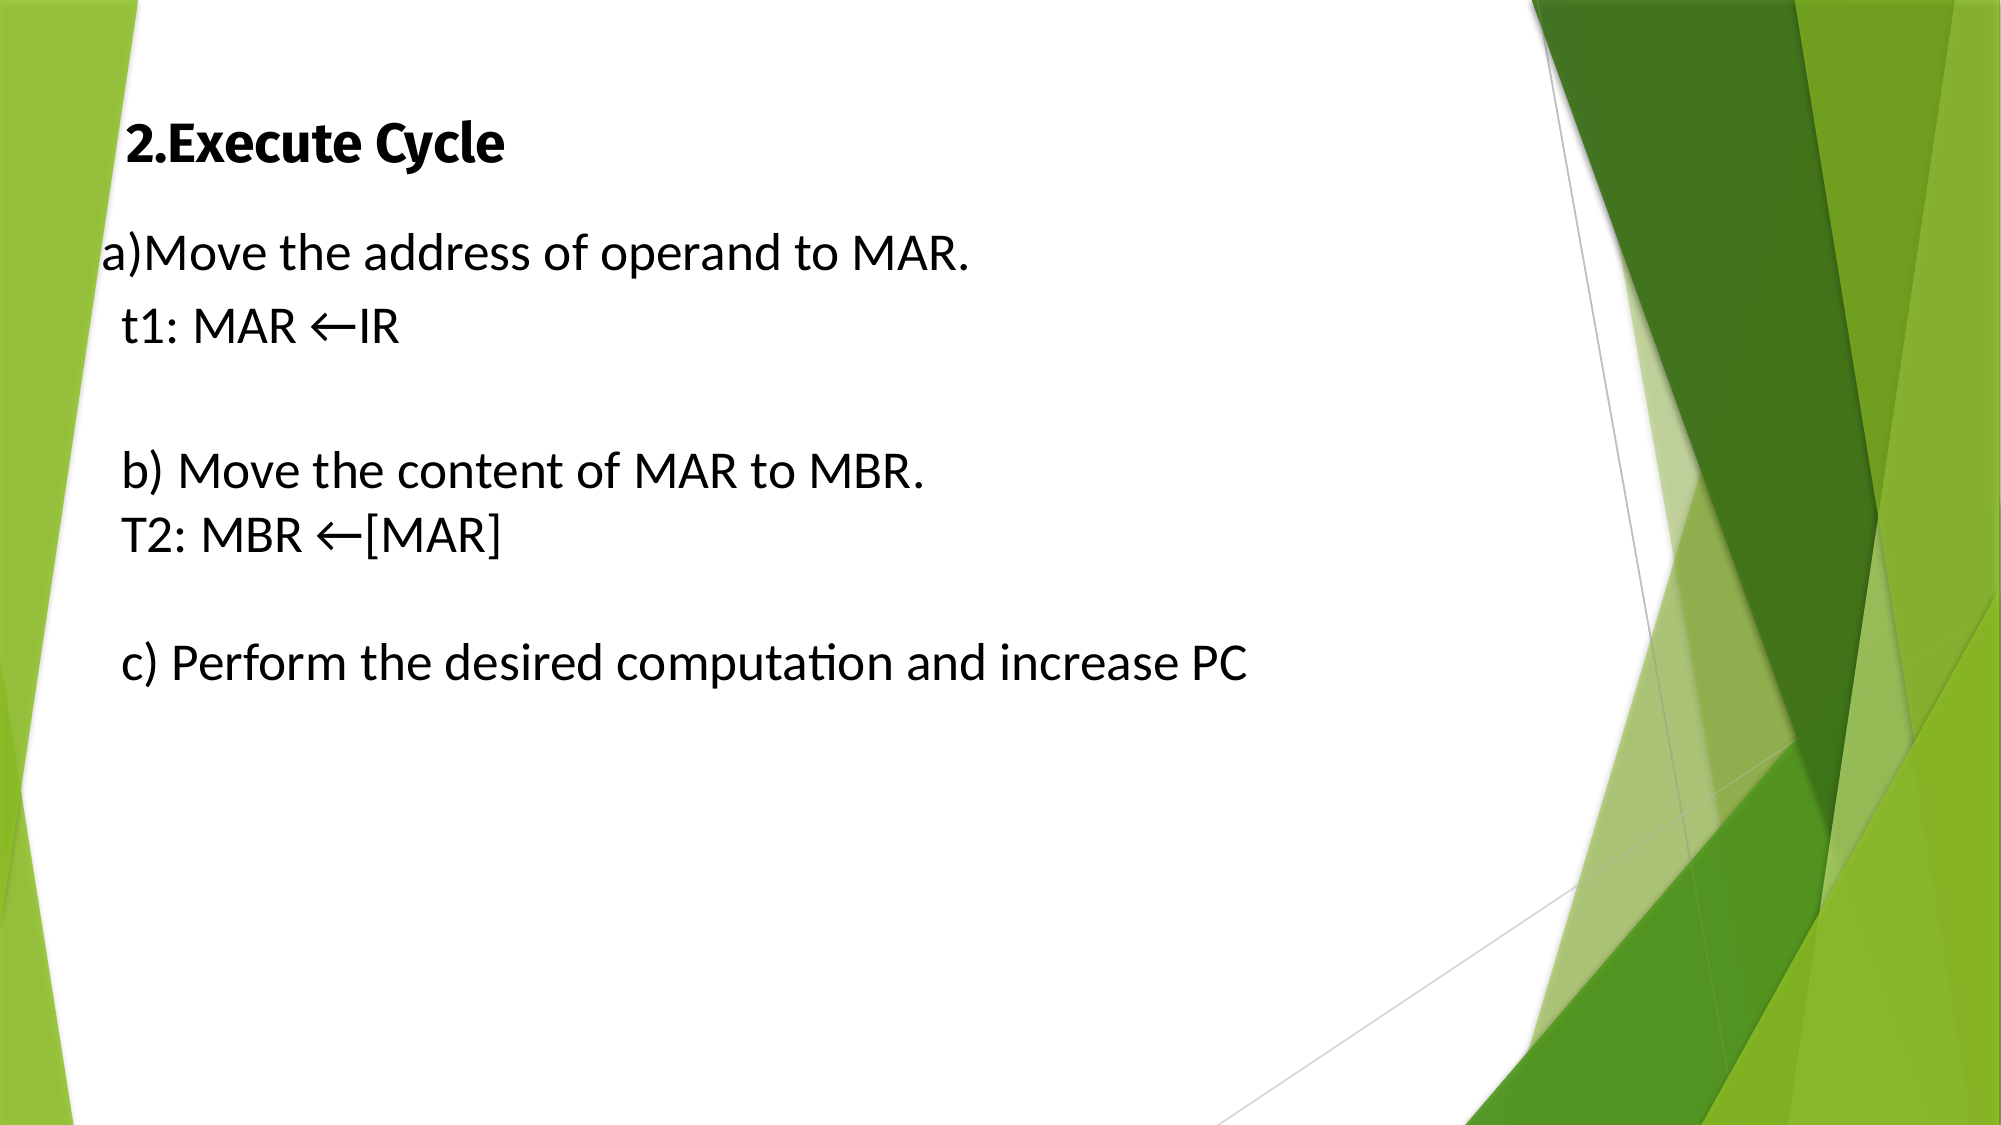

# 2.Execute Cycle
a)Move the address of operand to MAR.
t1: MAR ←IR

b) Move the content of MAR to MBR.
T2: MBR ←[MAR]

c) Perform the desired computation and increase PC